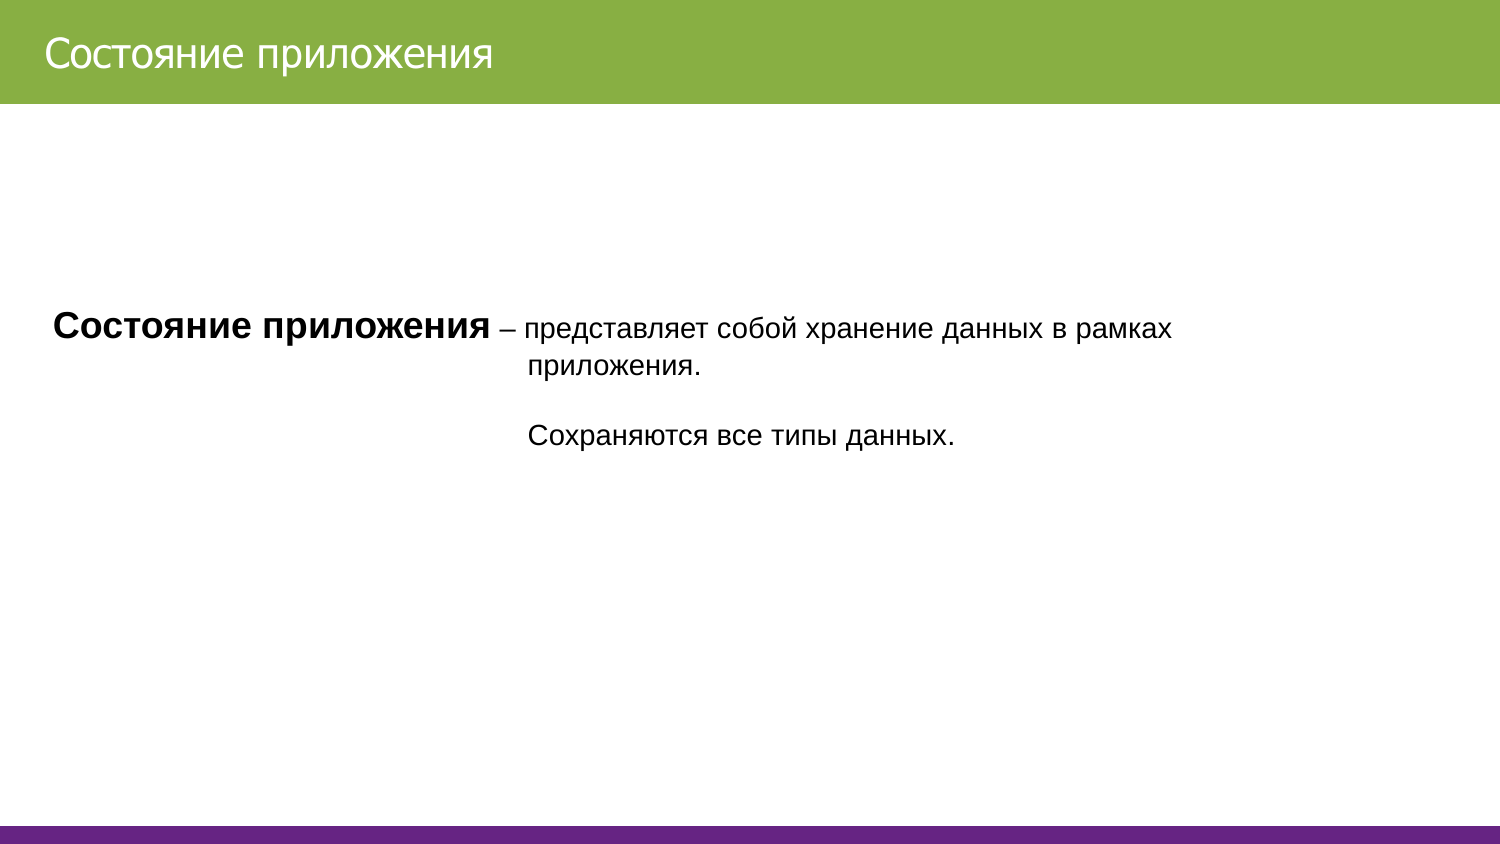

Состояние приложения

Состояние приложения – представляет собой хранение данных в рамках
			   приложения.

			   Сохраняются все типы данных.